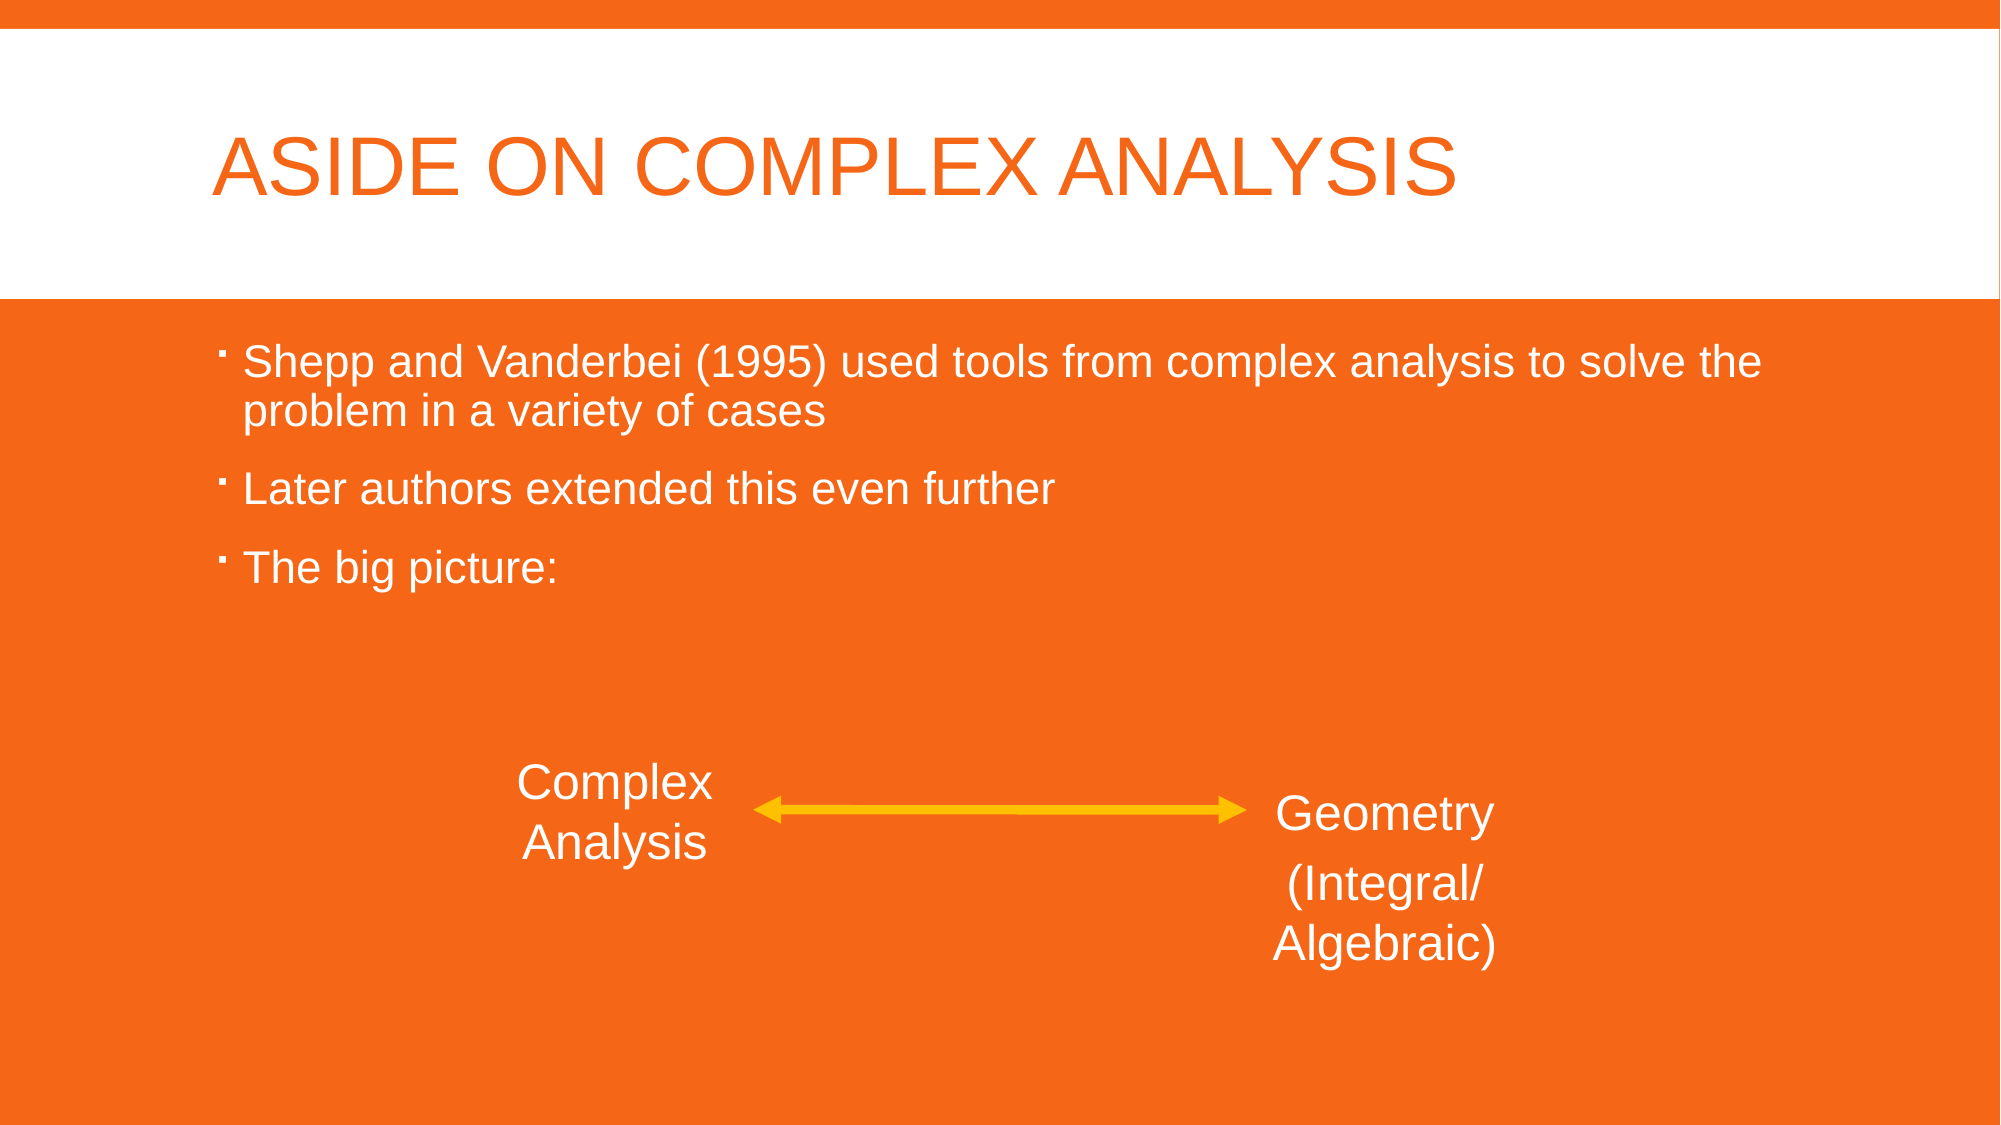

# Aside on complex analysis
Shepp and Vanderbei (1995) used tools from complex analysis to solve the problem in a variety of cases
Later authors extended this even further
The big picture:
Complex Analysis
Geometry
(Integral/Algebraic)